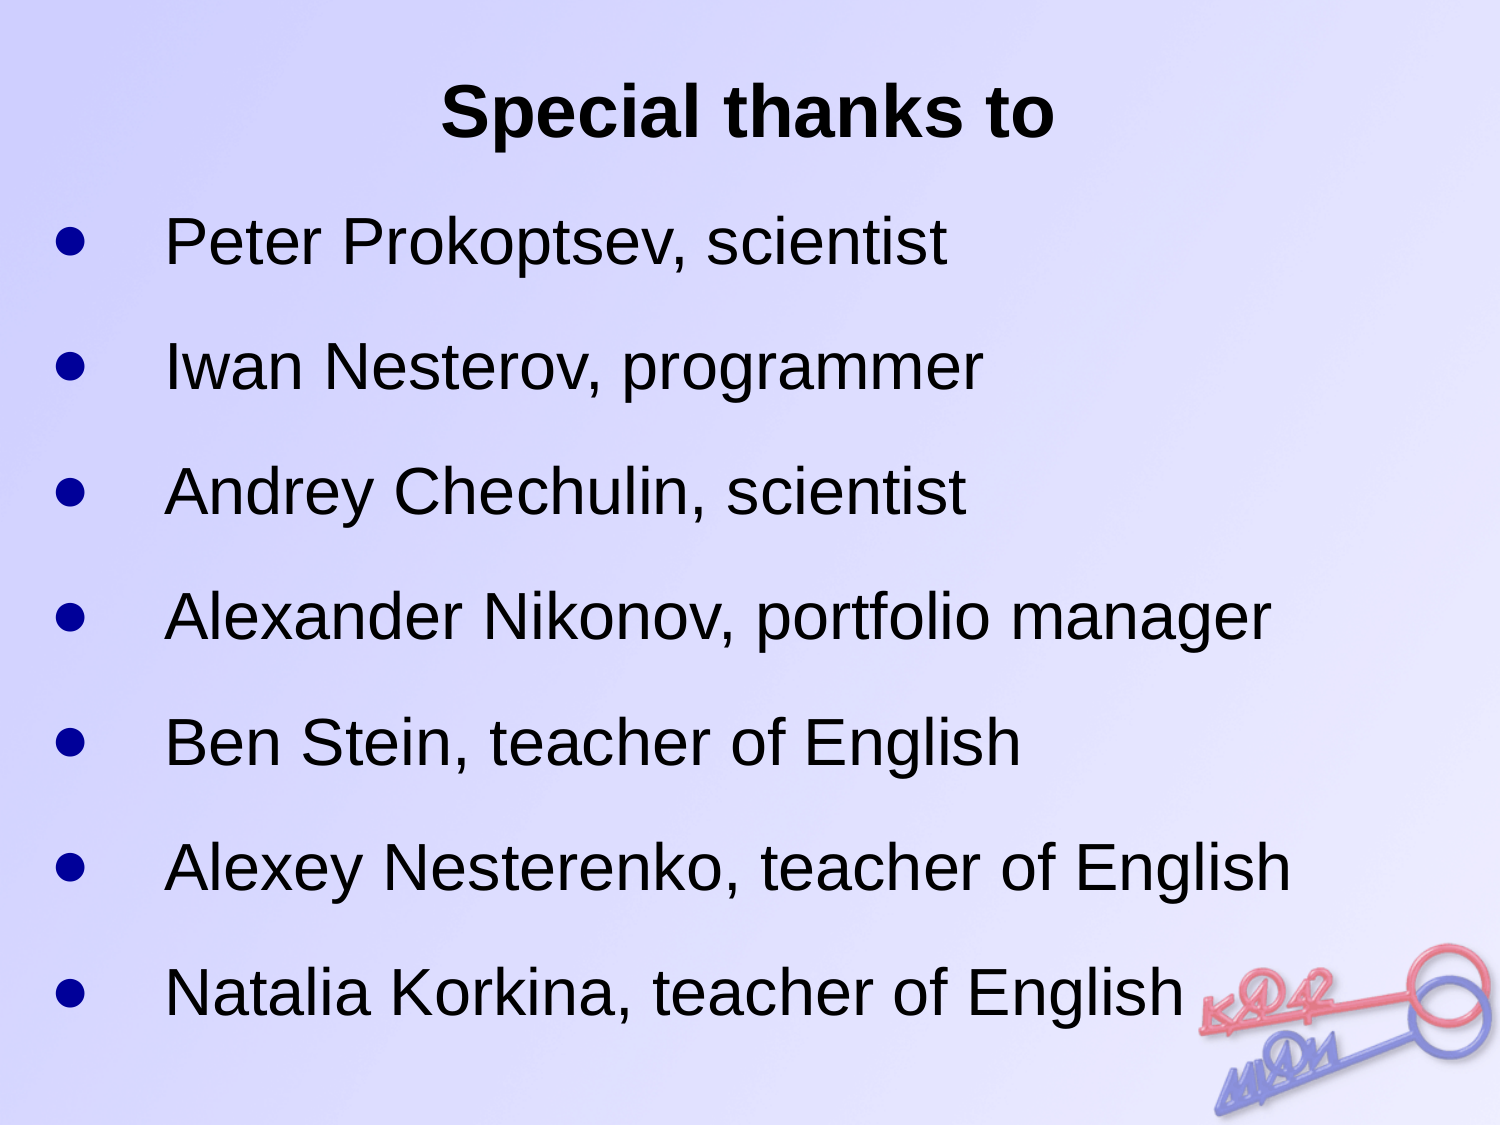

Special thanks to
Peter Prokoptsev, scientist
Iwan Nesterov, programmer
Andrey Chechulin, scientist
Alexander Nikonov, portfolio manager
Ben Stein, teacher of English
Alexey Nesterenko, teacher of English
Natalia Korkina, teacher of English